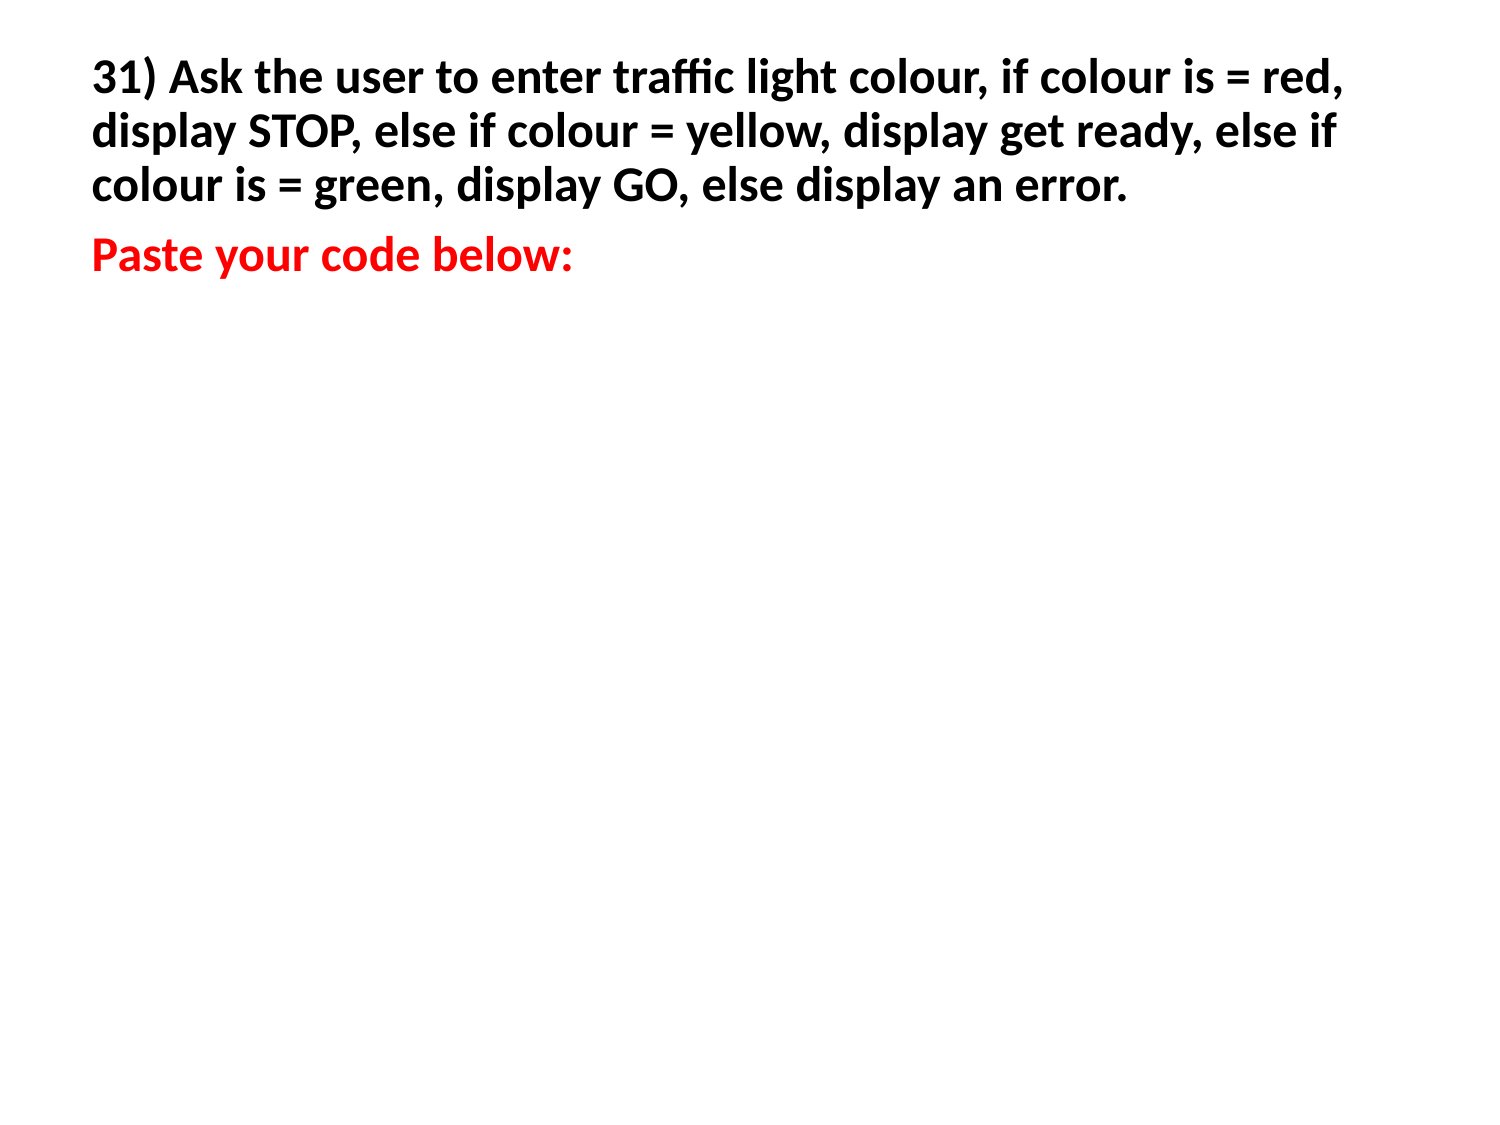

31) Ask the user to enter traffic light colour, if colour is = red, display STOP, else if colour = yellow, display get ready, else if colour is = green, display GO, else display an error.
Paste your code below: